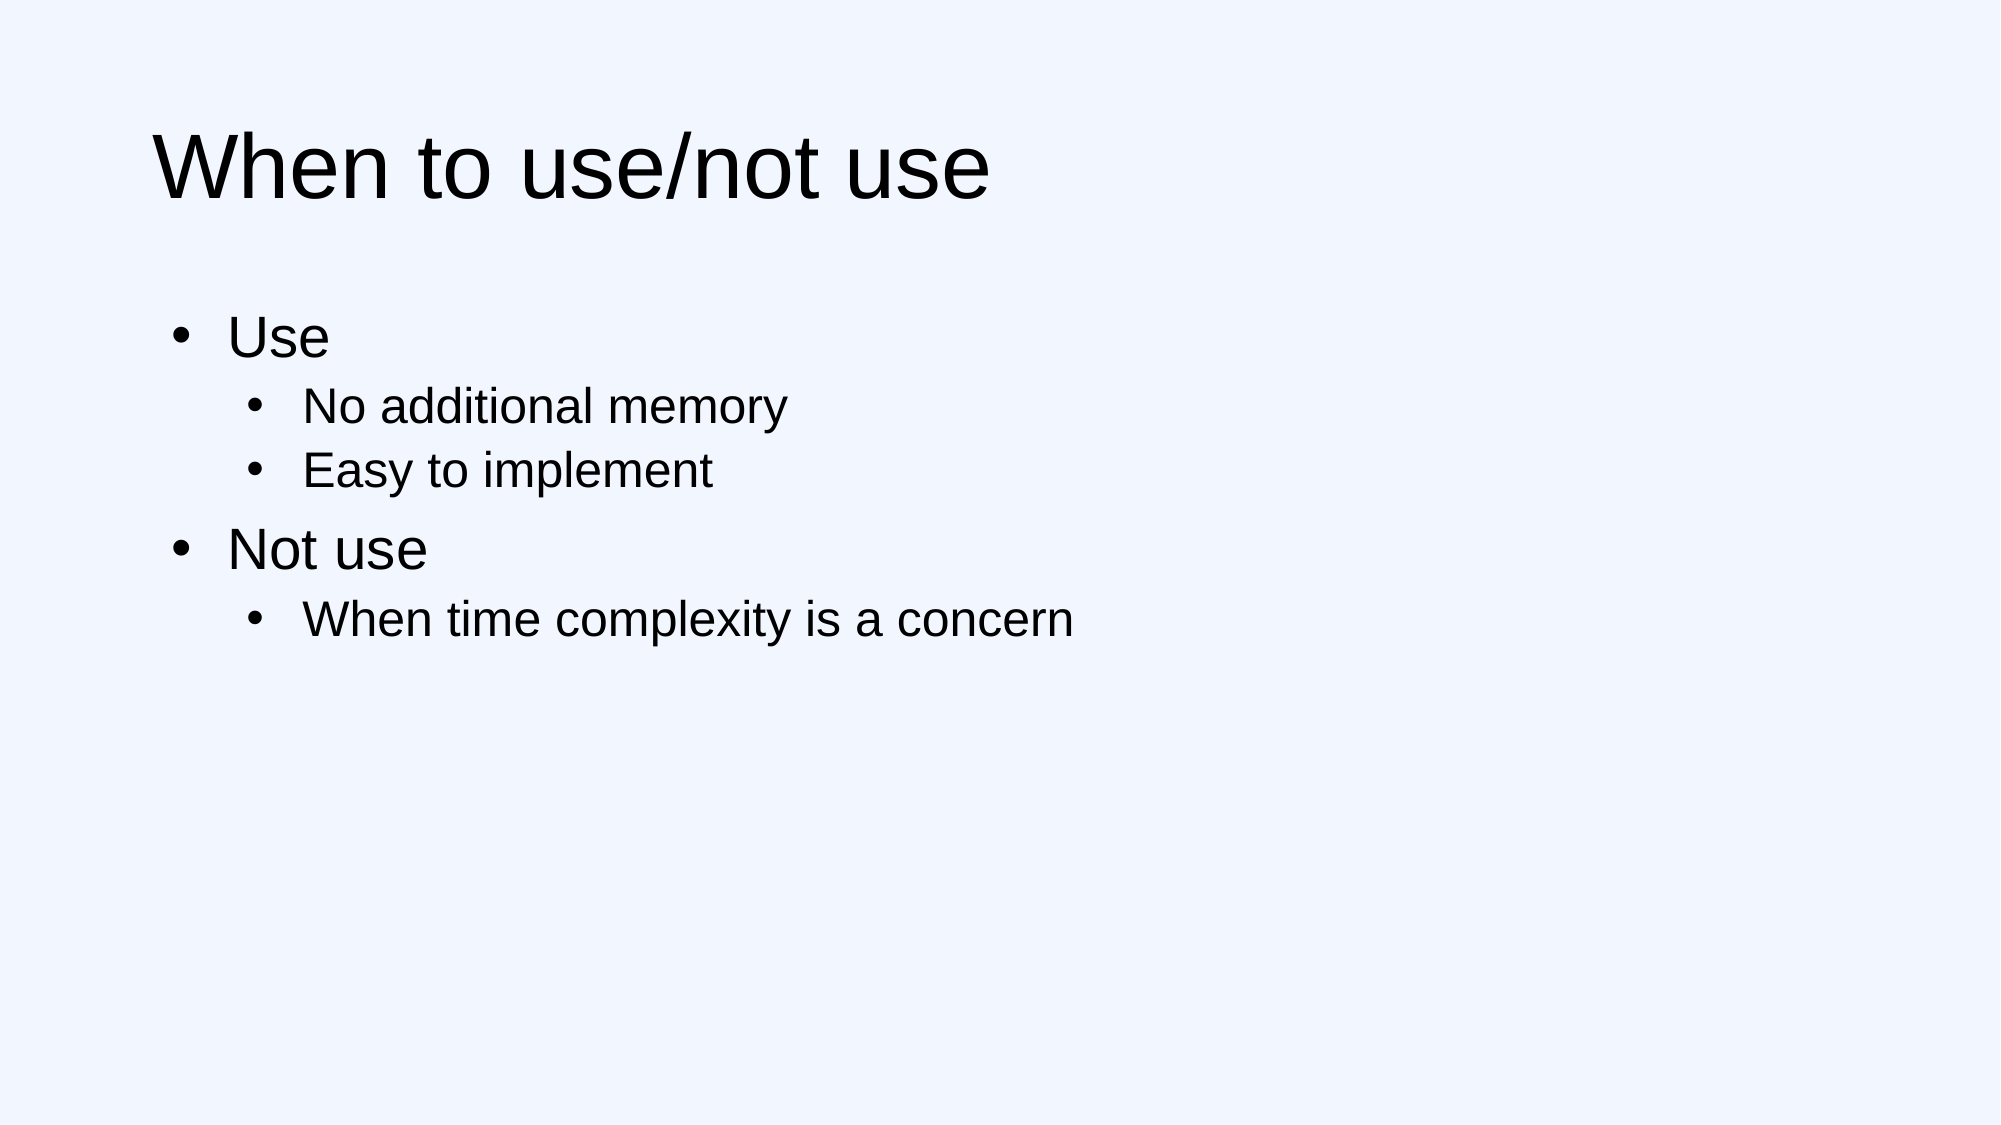

# When to use/not use
Use
No additional memory
Easy to implement
Not use
When time complexity is a concern